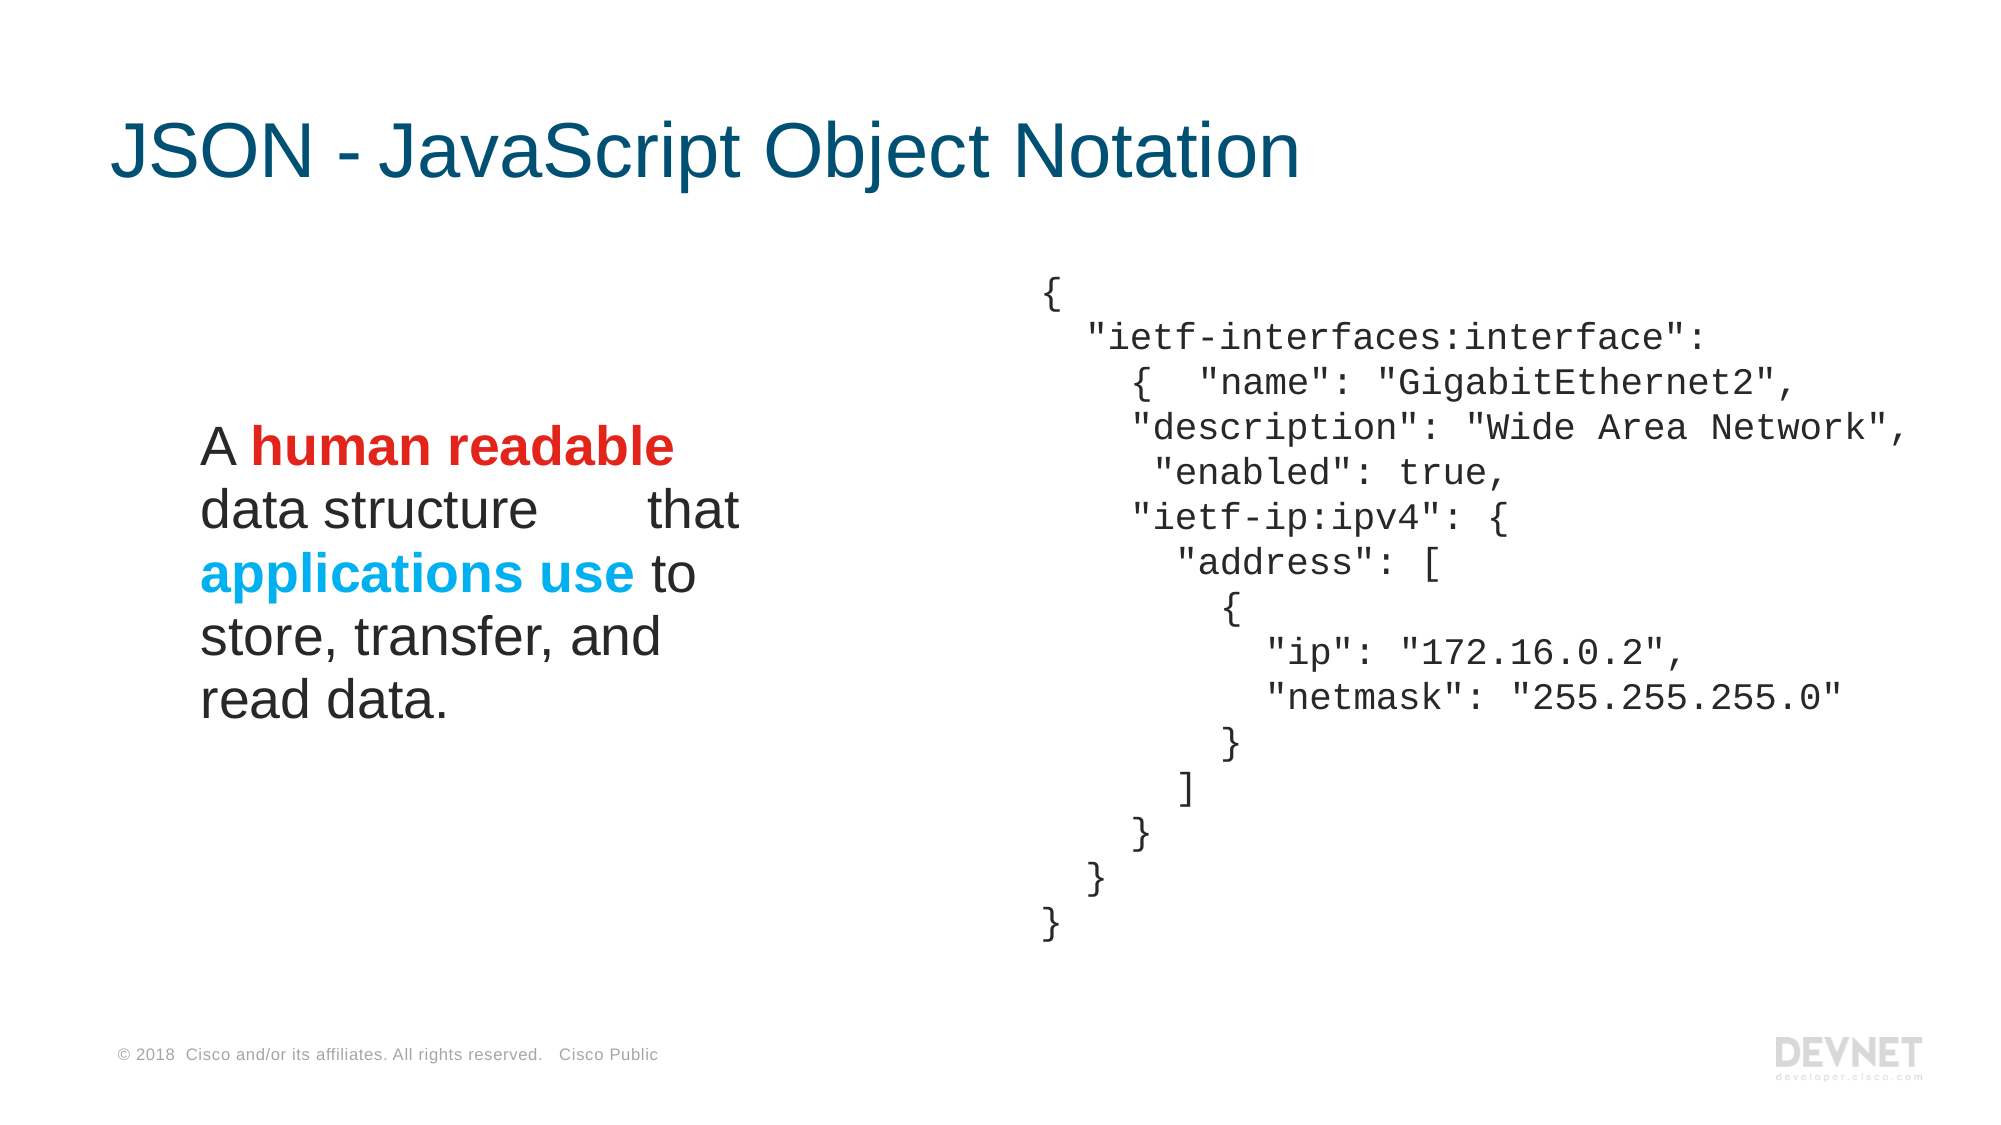

# JSON -JavaScript Object Notation
{
"ietf-interfaces:interface": {  "name": "GigabitEthernet2",  "description": "Wide Area Network",  "enabled": true,
"ietf-ip:ipv4": {
"address": [
{
"ip": "172.16.0.2",
"netmask": "255.255.255.0"
}
]
}
A human readable data structure       that applications use to store, transfer, and read data.

}
}